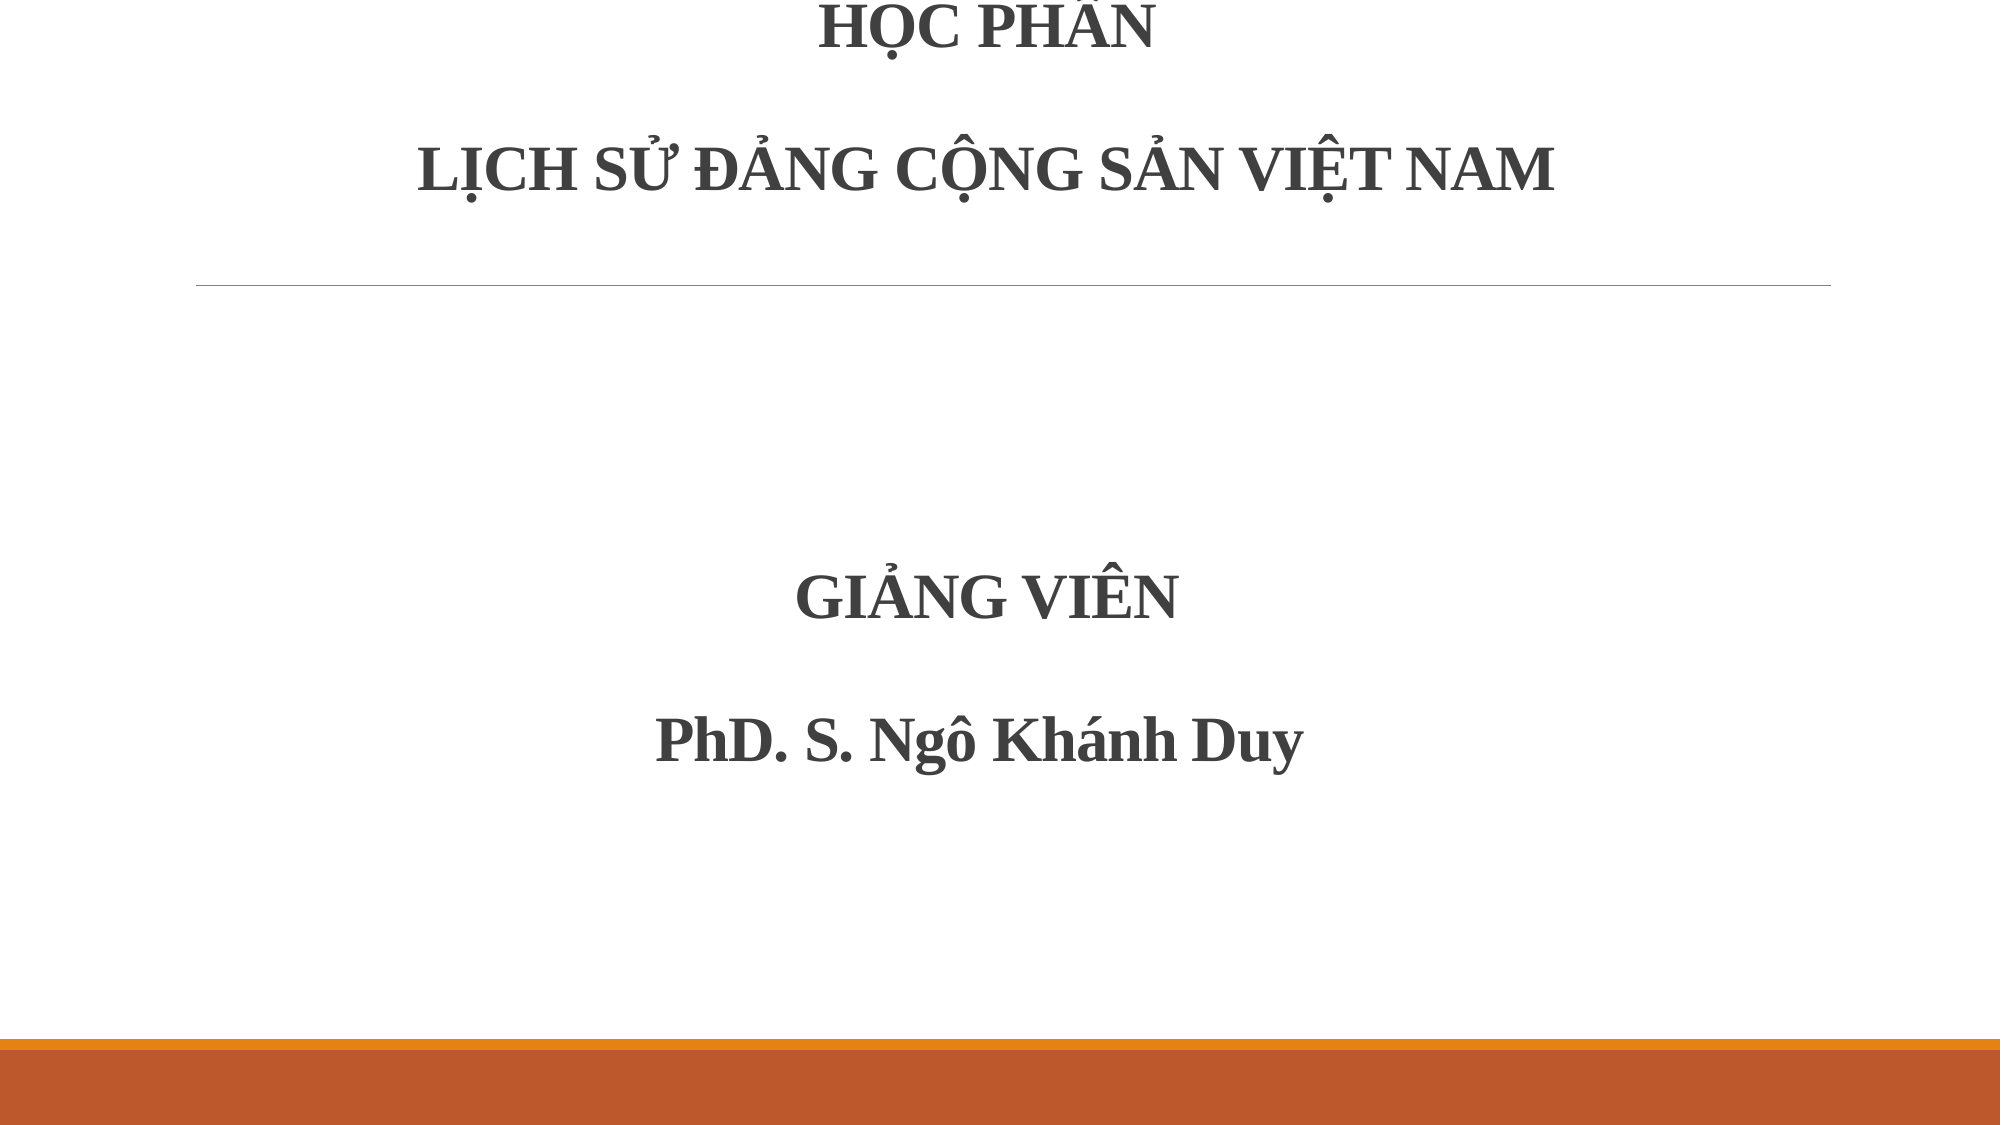

# HỌC PHẦN LỊCH SỬ ĐẢNG CỘNG SẢN VIỆT NAM GIẢNG VIÊN PhD. S. Ngô Khánh Duy